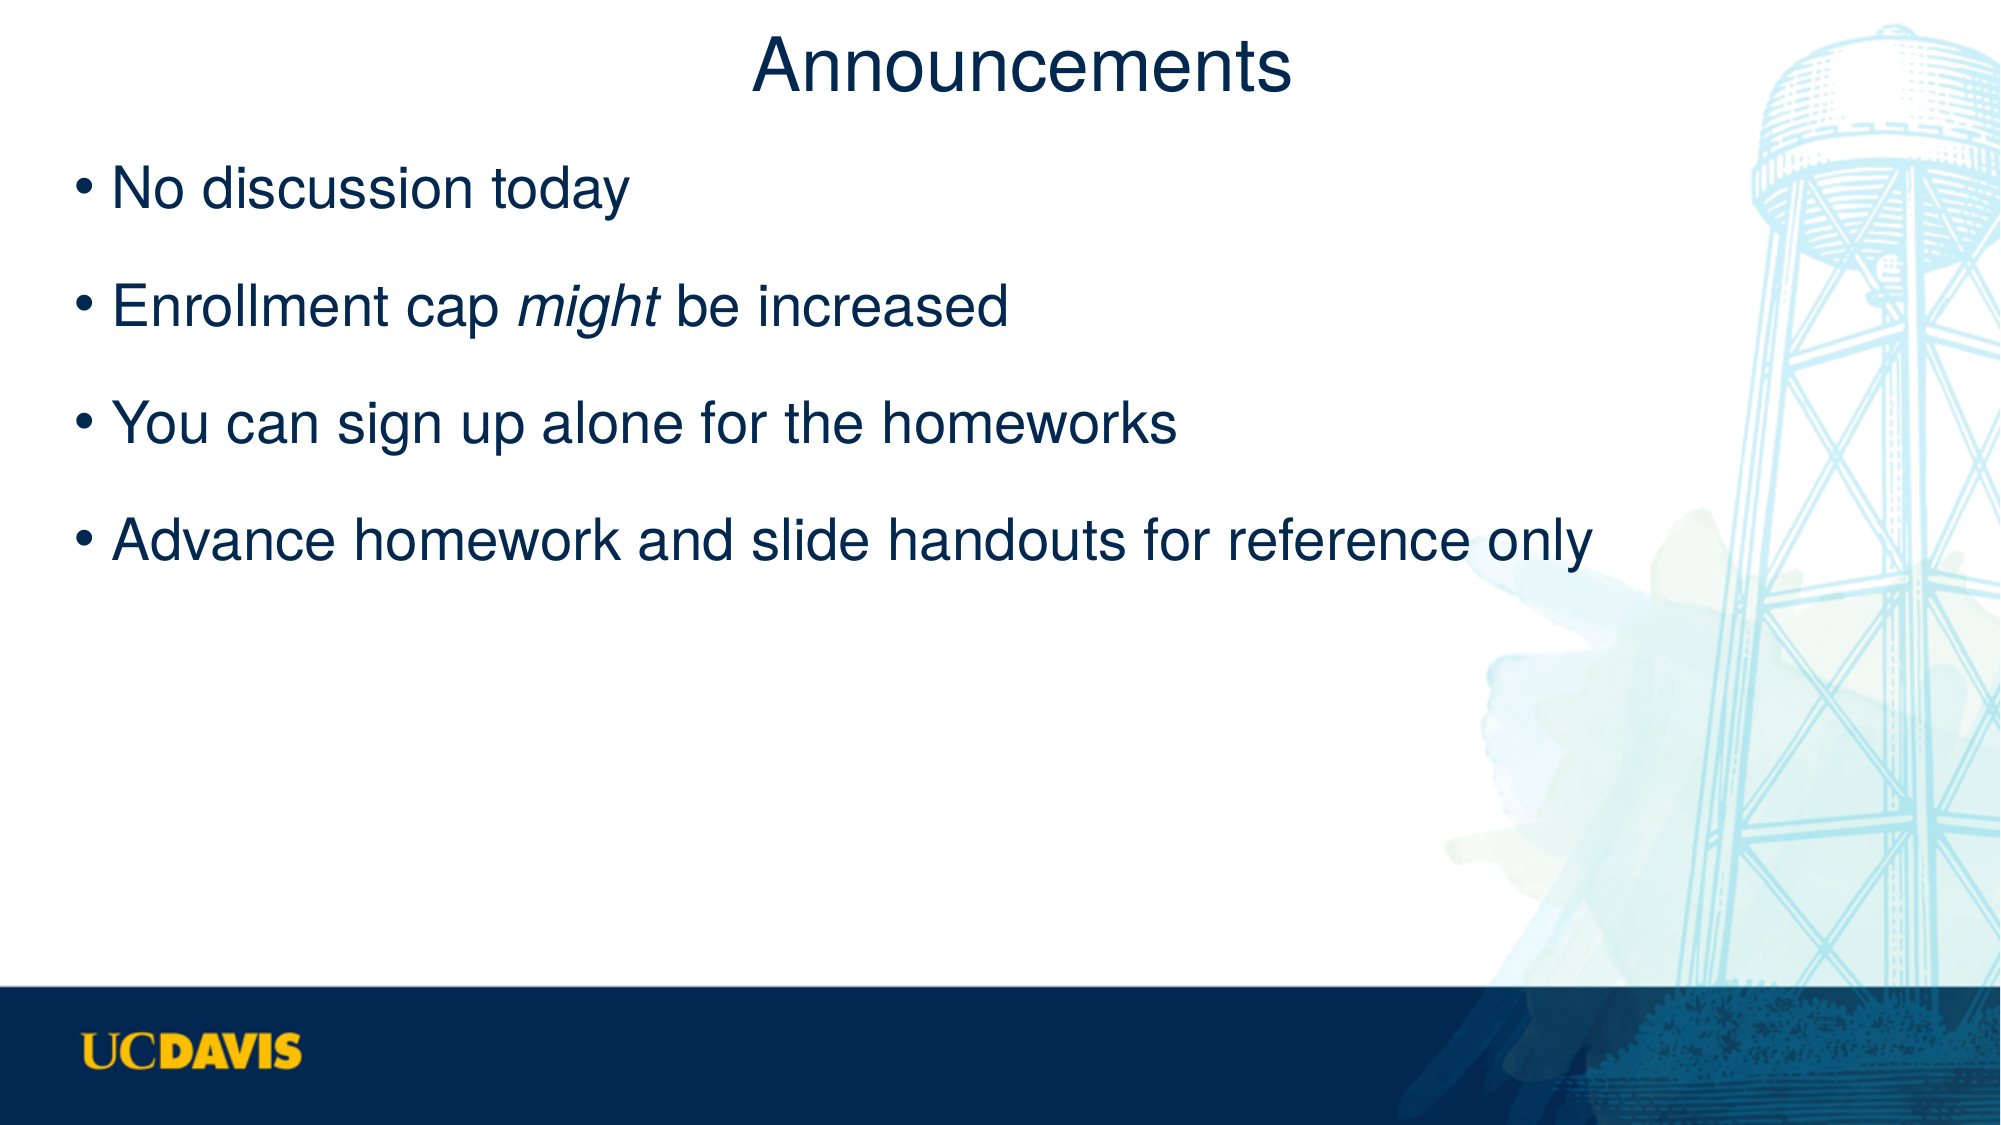

# Announcements
No discussion today
Enrollment cap might be increased
You can sign up alone for the homeworks
Advance homework and slide handouts for reference only